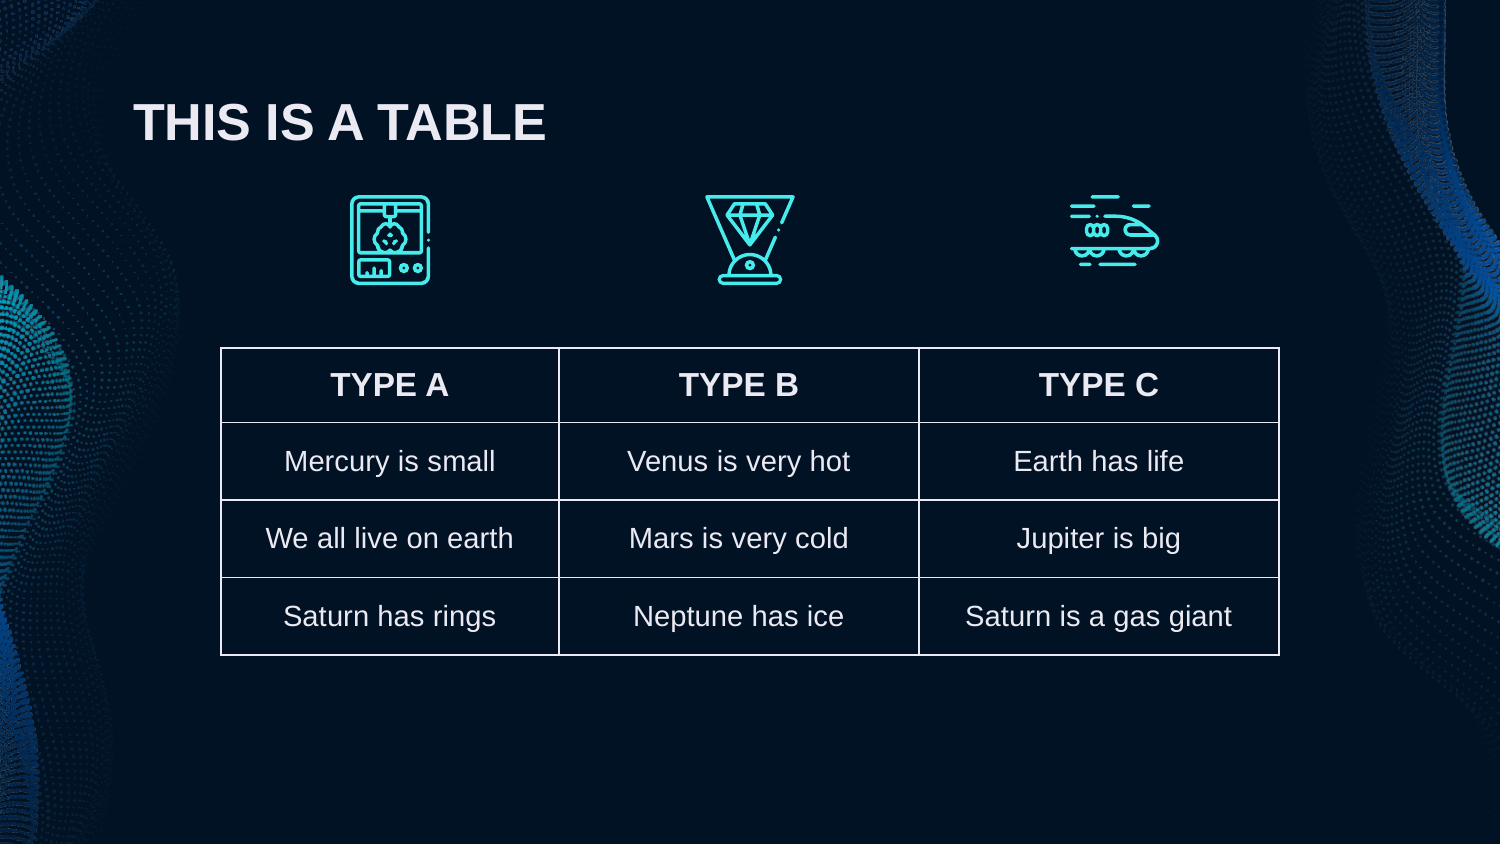

# THIS IS A TABLE

| TYPE A | TYPE B | TYPE C |
| --- | --- | --- |
| Mercury is small | Venus is very hot | Earth has life |
| We all live on earth | Mars is very cold | Jupiter is big |
| Saturn has rings | Neptune has ice | Saturn is a gas giant |